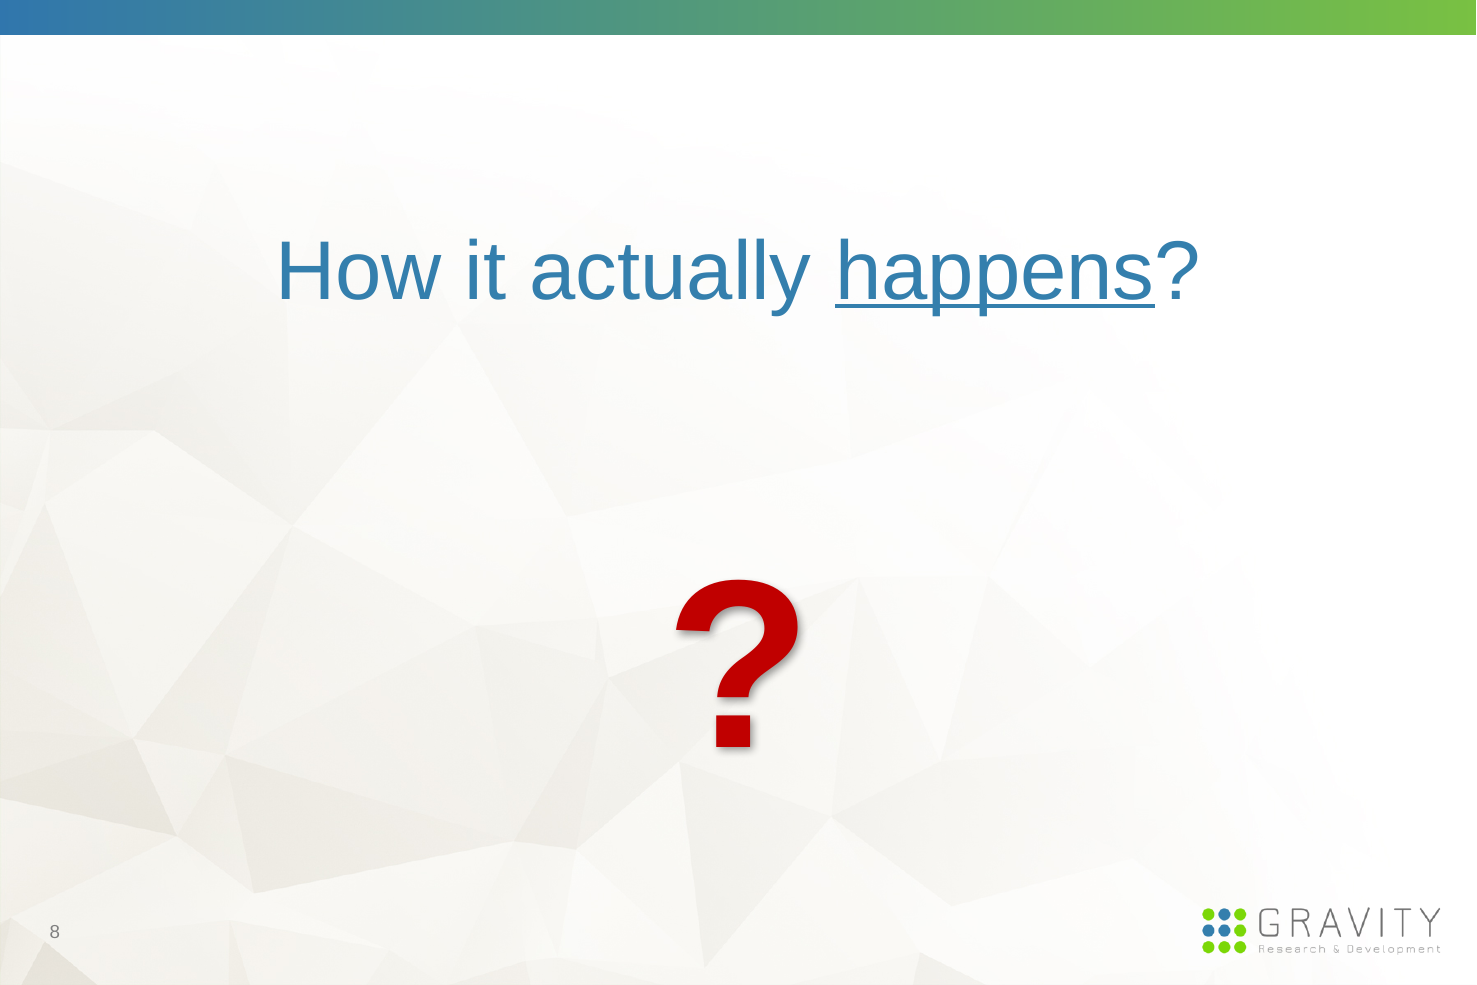

# How it actually happens?
?
8